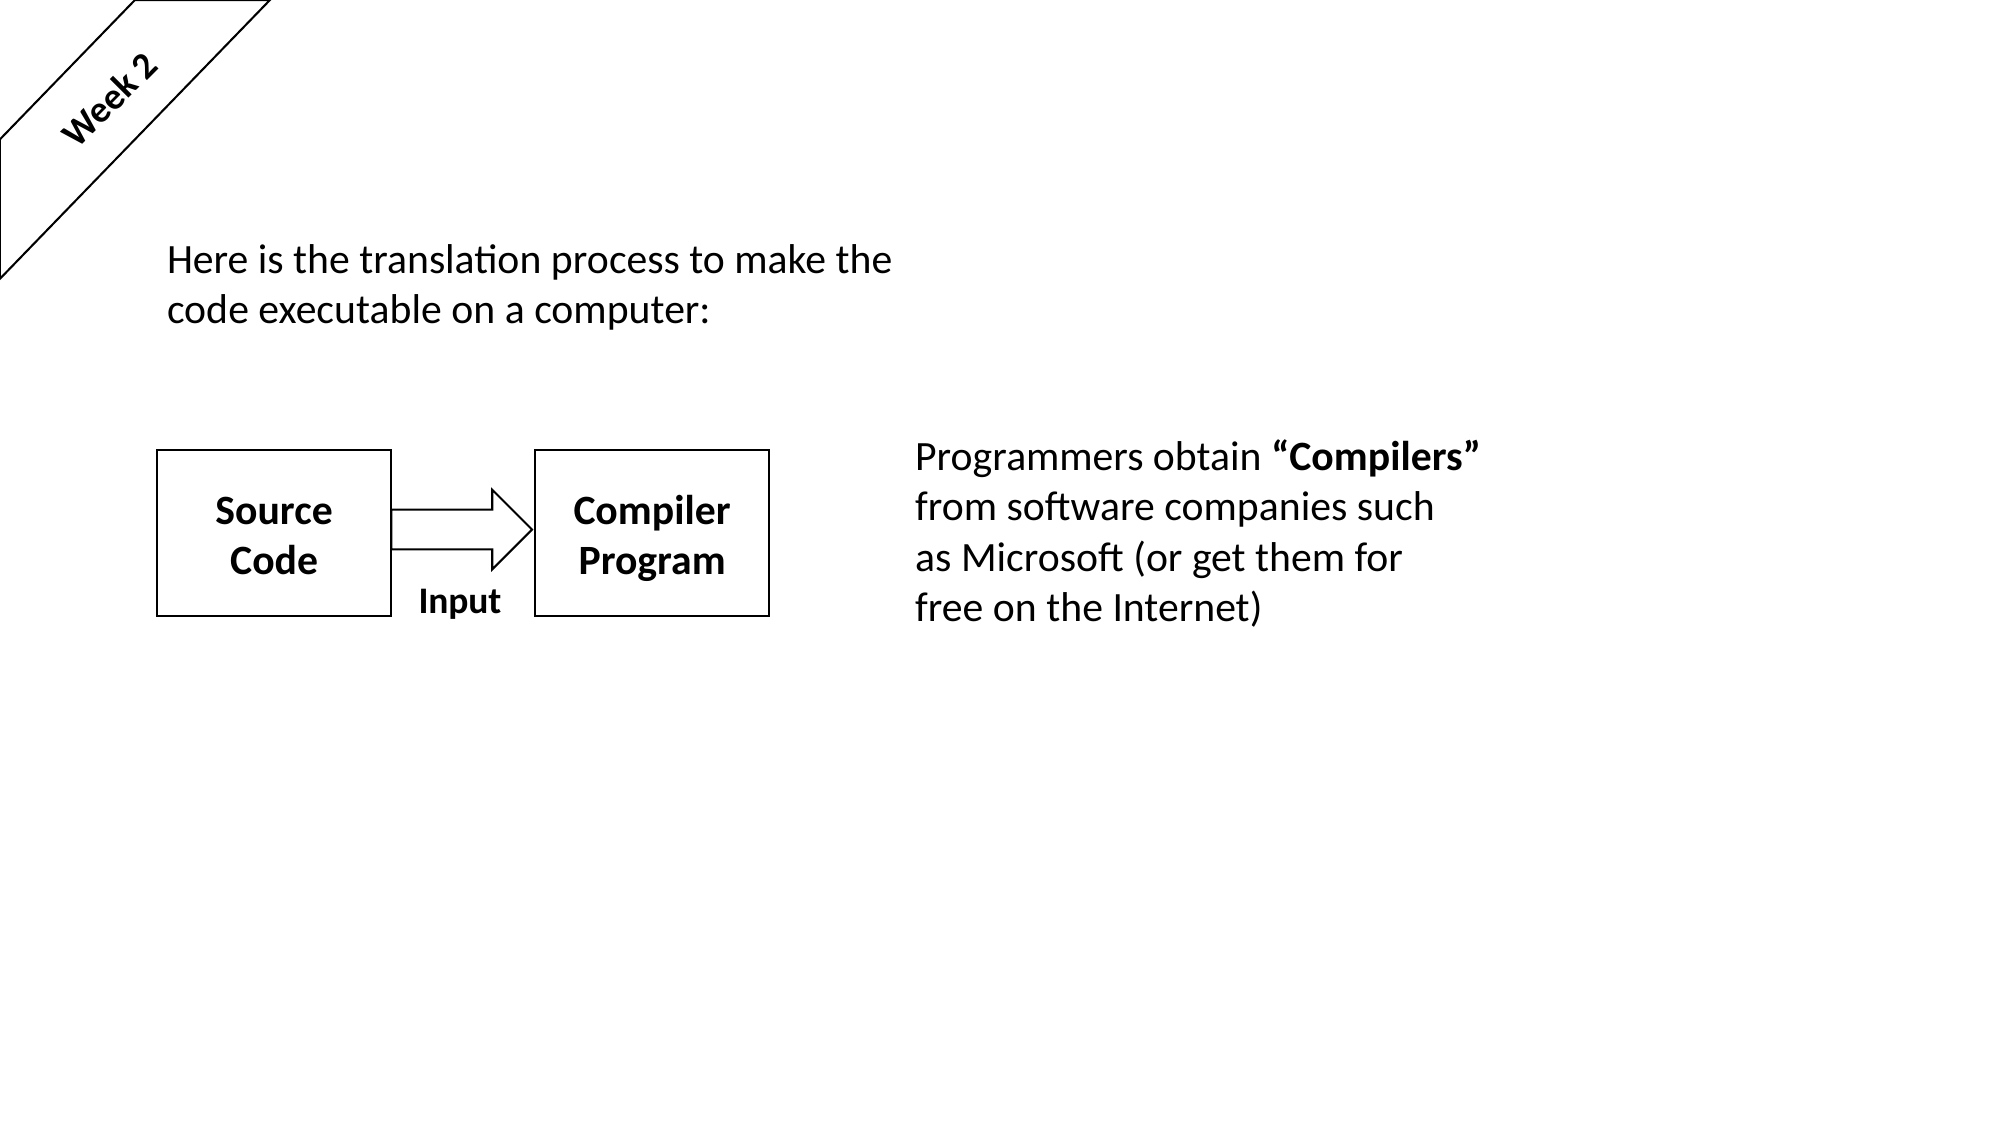

Week 2
Here is the translation process to make the
code executable on a computer:
Programmers obtain “Compilers”
from software companies such
as Microsoft (or get them for
free on the Internet)
Source
Code
Compiler
Program

Input